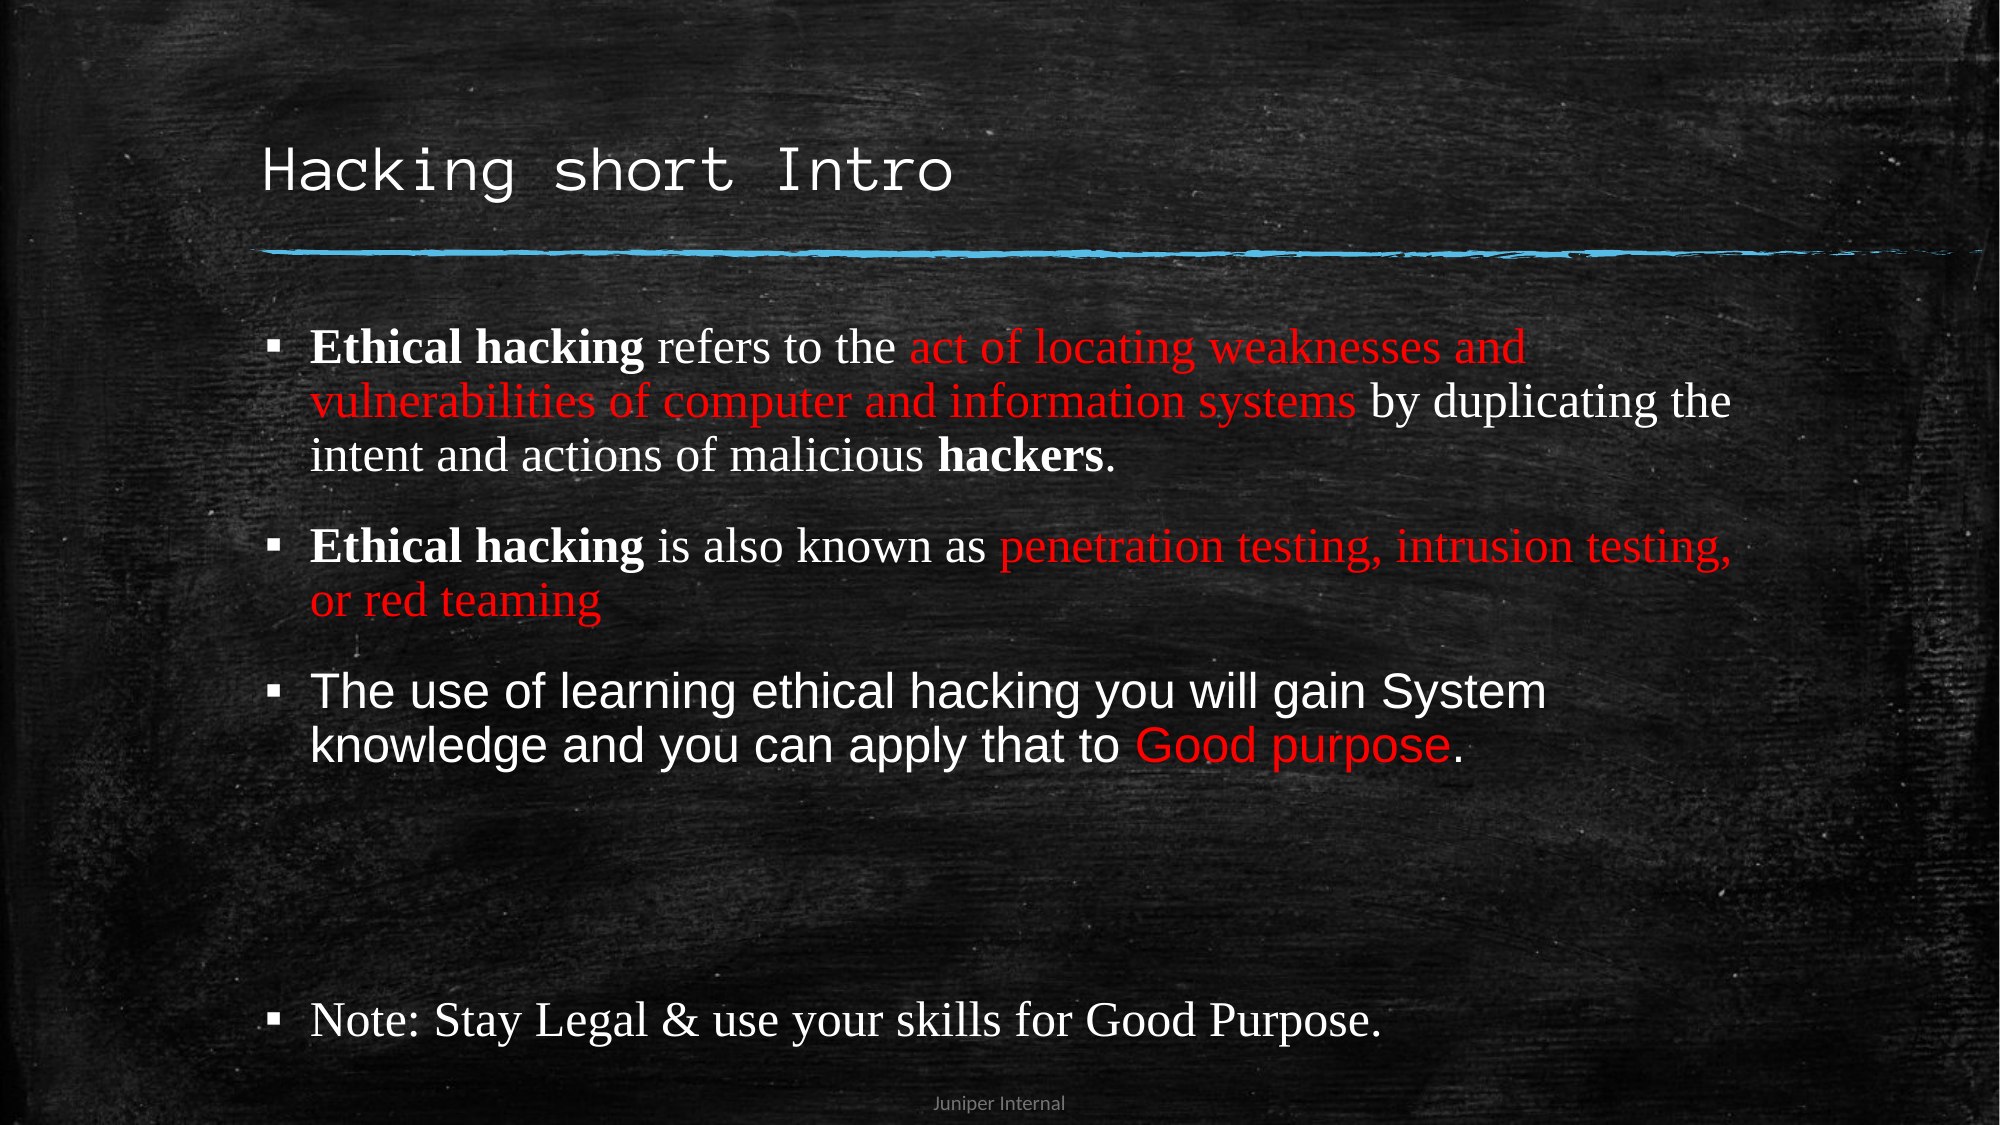

# Hacking short Intro
Ethical hacking refers to the act of locating weaknesses and vulnerabilities of computer and information systems by duplicating the intent and actions of malicious hackers.
Ethical hacking is also known as penetration testing, intrusion testing, or red teaming
The use of learning ethical hacking you will gain System knowledge and you can apply that to Good purpose.

Note: Stay Legal & use your skills for Good Purpose.